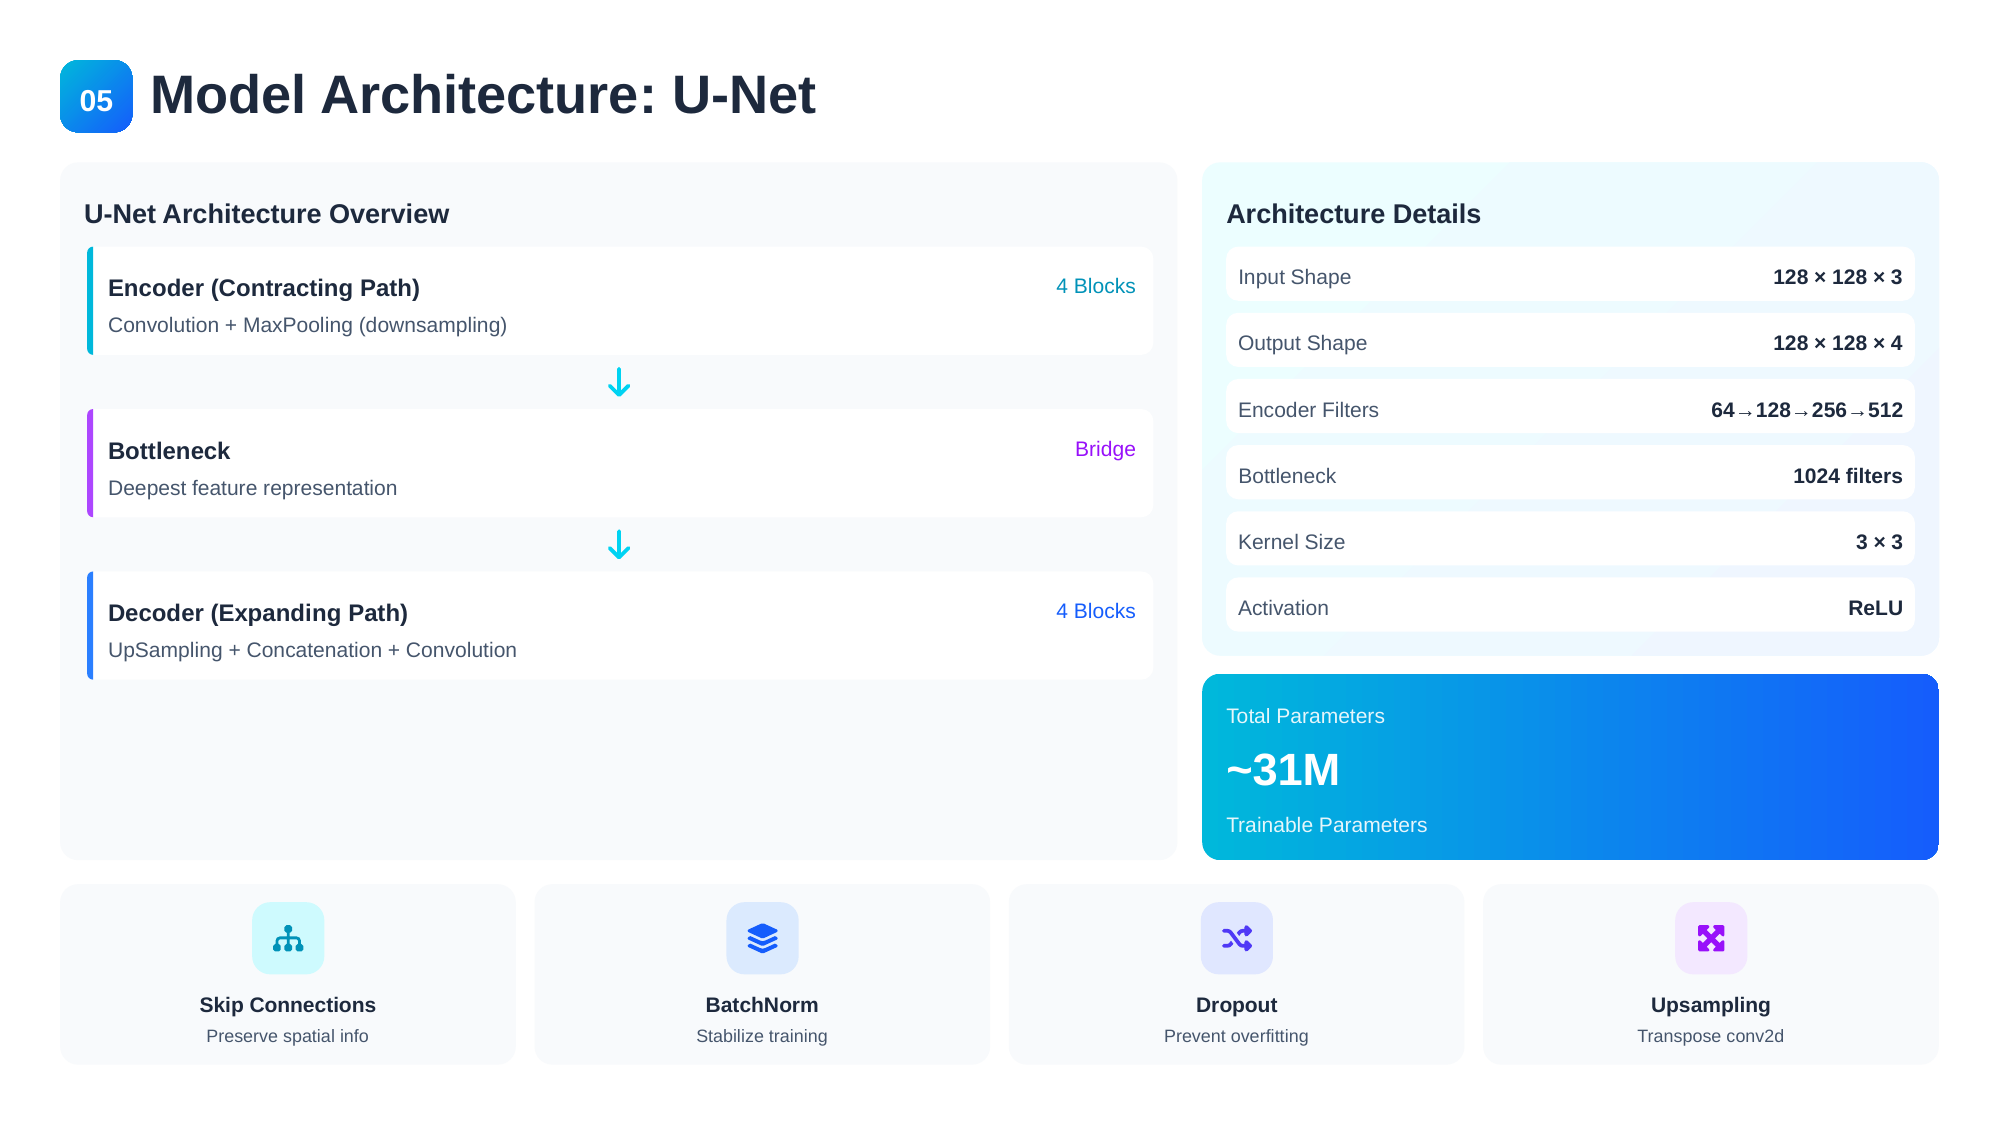

05

Model Architecture: U-Net

U-Net Architecture Overview
Architecture Details

Input Shape
128 × 128 × 3
Encoder (Contracting Path)
4 Blocks
Convolution + MaxPooling (downsampling)

Output Shape
128 × 128 × 4

Encoder Filters
64→128→256→512

Bottleneck
Bridge

Bottleneck
1024 filters
Deepest feature representation

Kernel Size
3 × 3

Decoder (Expanding Path)
Activation
ReLU
4 Blocks
UpSampling + Concatenation + Convolution

Total Parameters
~31M
Trainable Parameters

Skip Connections
BatchNorm
Dropout
Upsampling
Preserve spatial info
Stabilize training
Prevent overfitting
Transpose conv2d